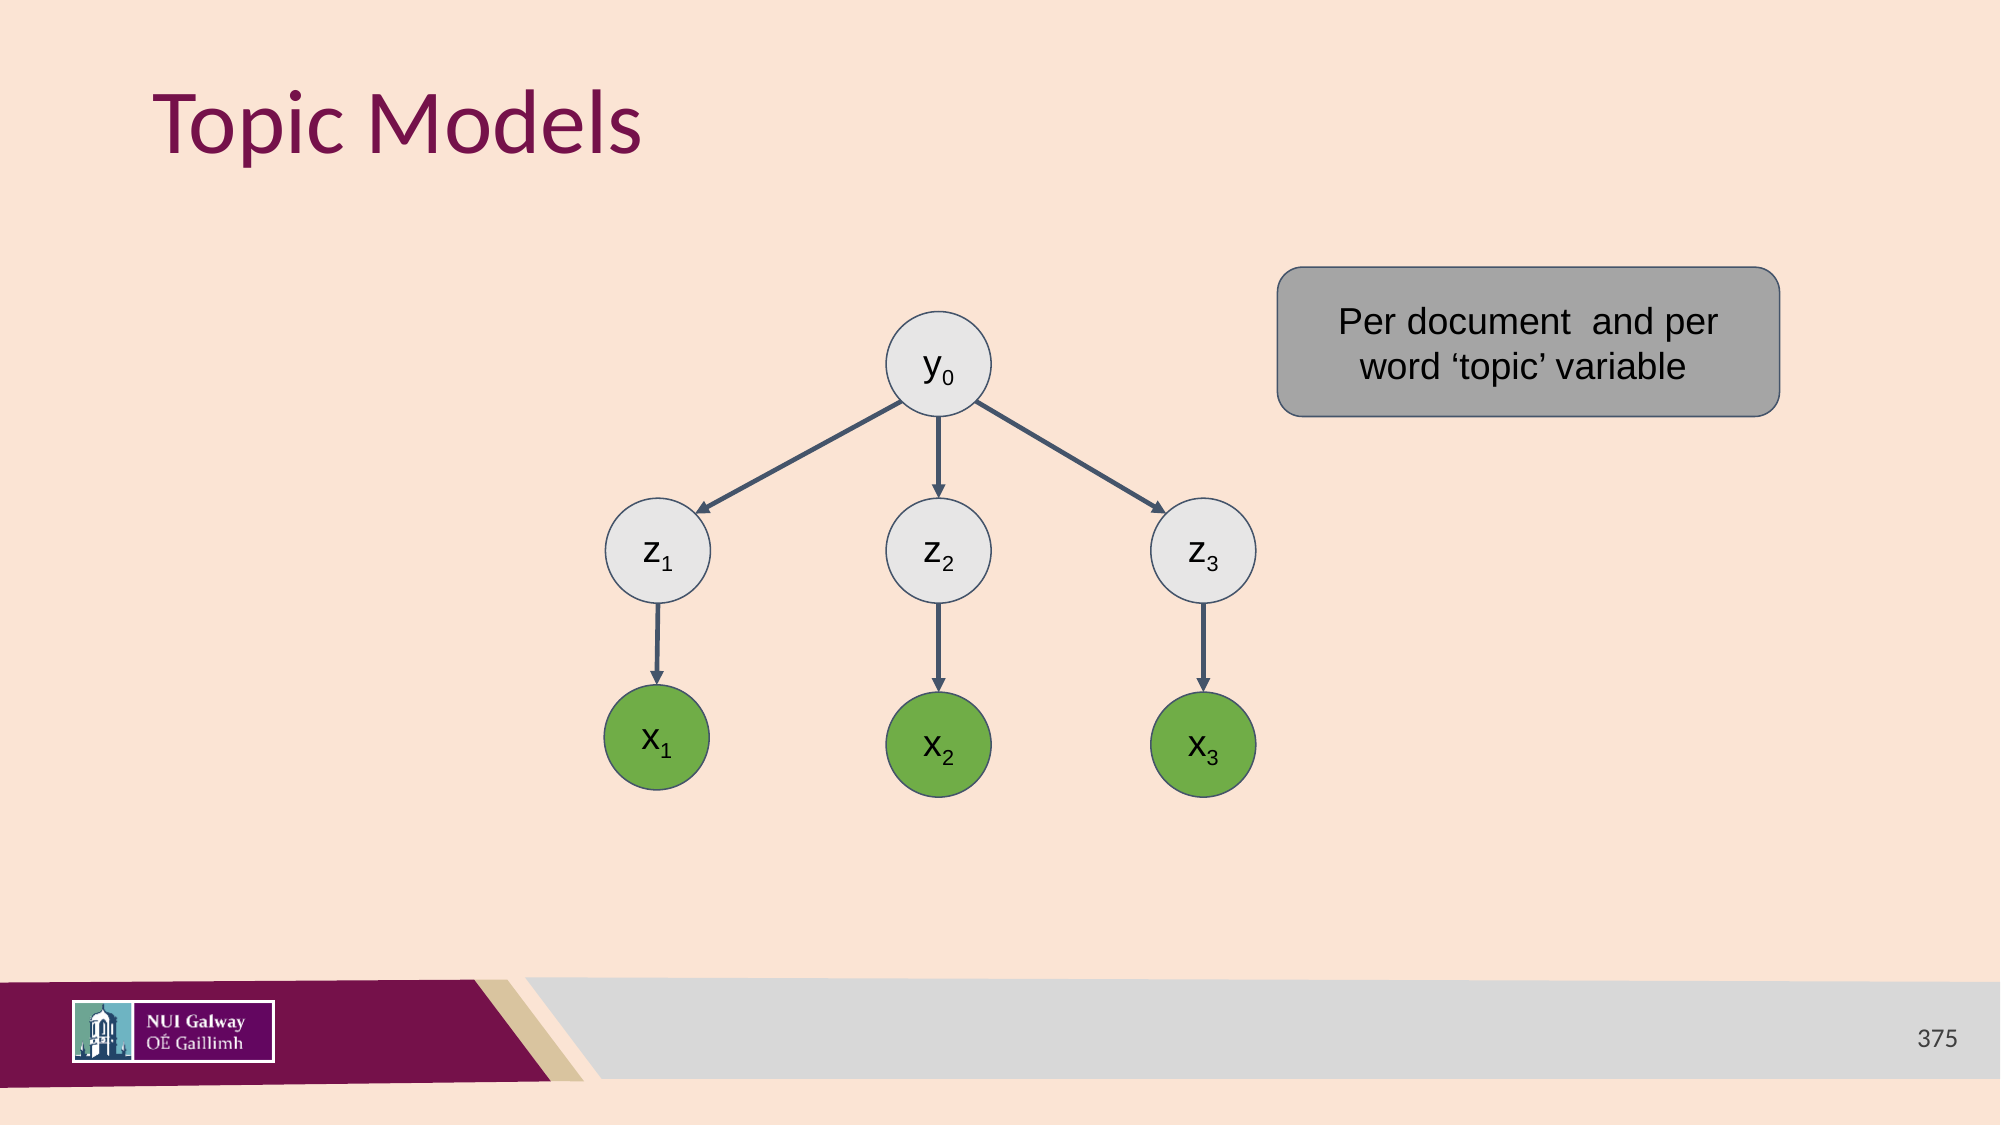

# Topic Models
Per document  and per word ‘topic’ variable
y0
z1
z2
z3
x1
x2
x3
375